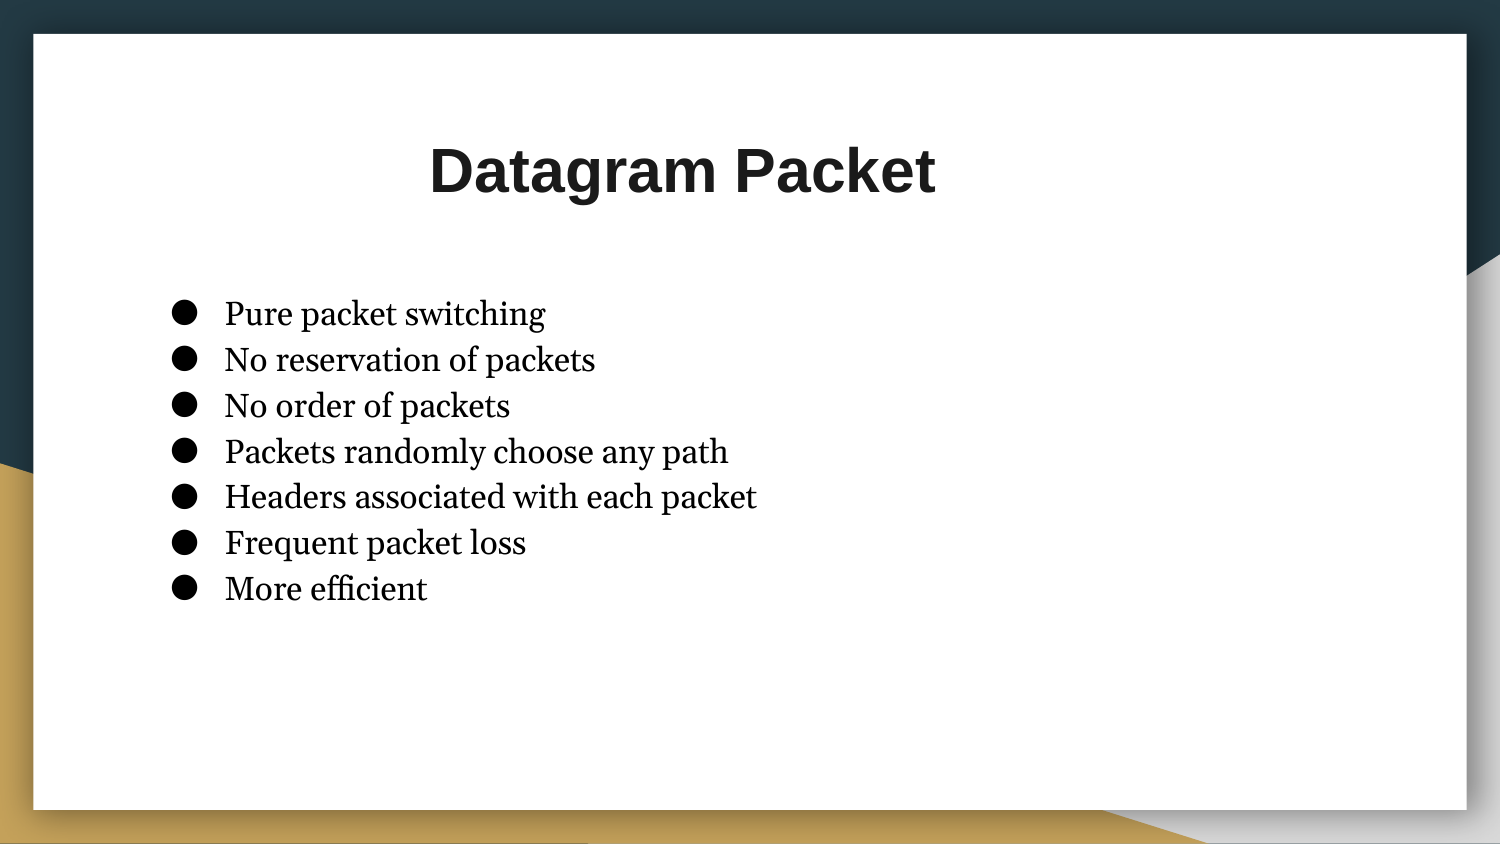

# Datagram Packet
Pure packet switching
No reservation of packets
No order of packets
Packets randomly choose any path
Headers associated with each packet
Frequent packet loss
More efficient